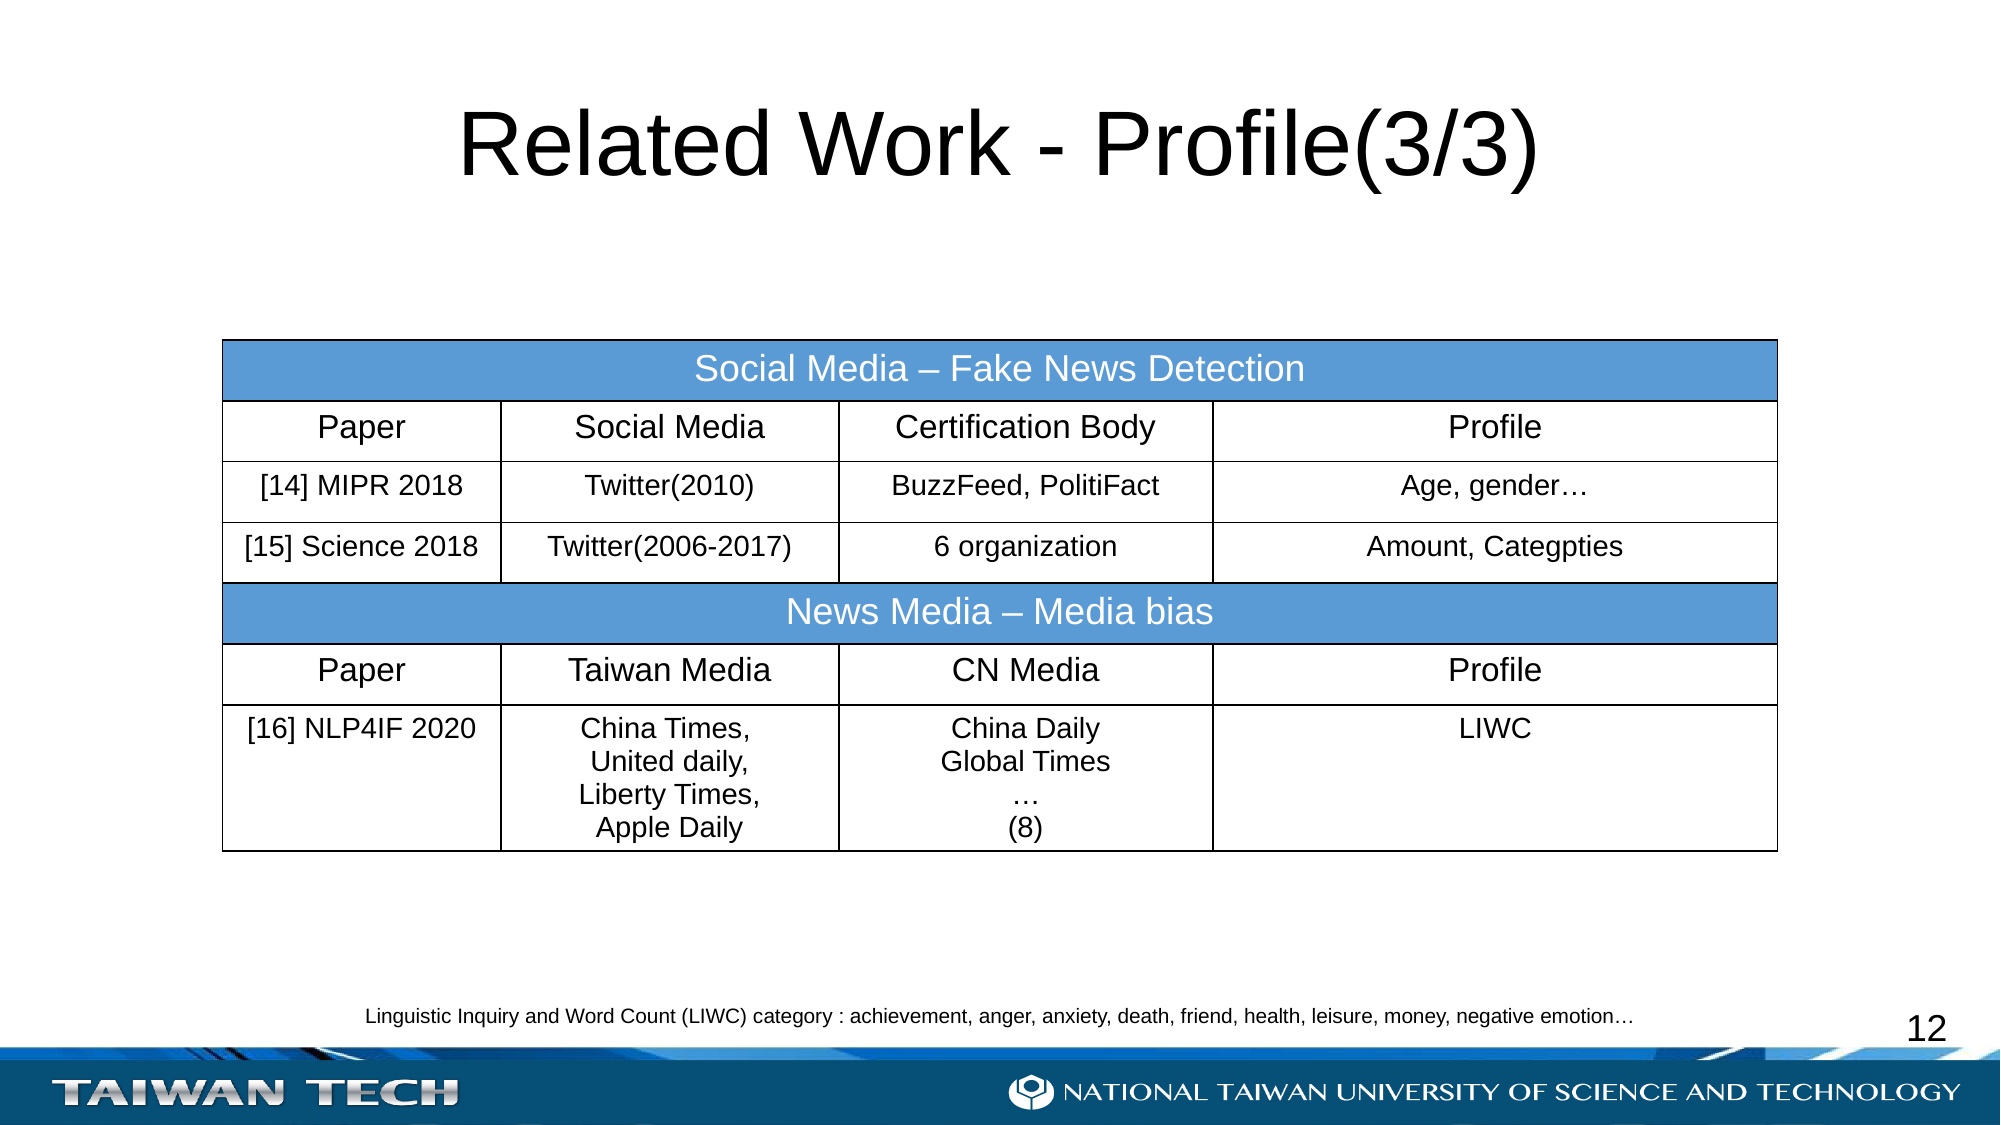

# Related Work - Profile(3/3)
| Social Media – Fake News Detection |  |  |  |
| --- | --- | --- | --- |
| Paper | Social Media | Certification Body | Profile |
| [14] MIPR 2018 | Twitter(2010) | BuzzFeed, PolitiFact | Age, gender… |
| [15] Science 2018 | Twitter(2006-2017) | 6 organization | Amount, Categpties |
| News Media – Media bias |  |  |  |
| Paper | Taiwan Media | CN Media | Profile |
| [16] NLP4IF 2020 | China Times, United daily, Liberty Times, Apple Daily | China Daily Global Times … (8) | LIWC |
Linguistic Inquiry and Word Count (LIWC) category : achievement, anger, anxiety, death, friend, health, leisure, money, negative emotion…
12